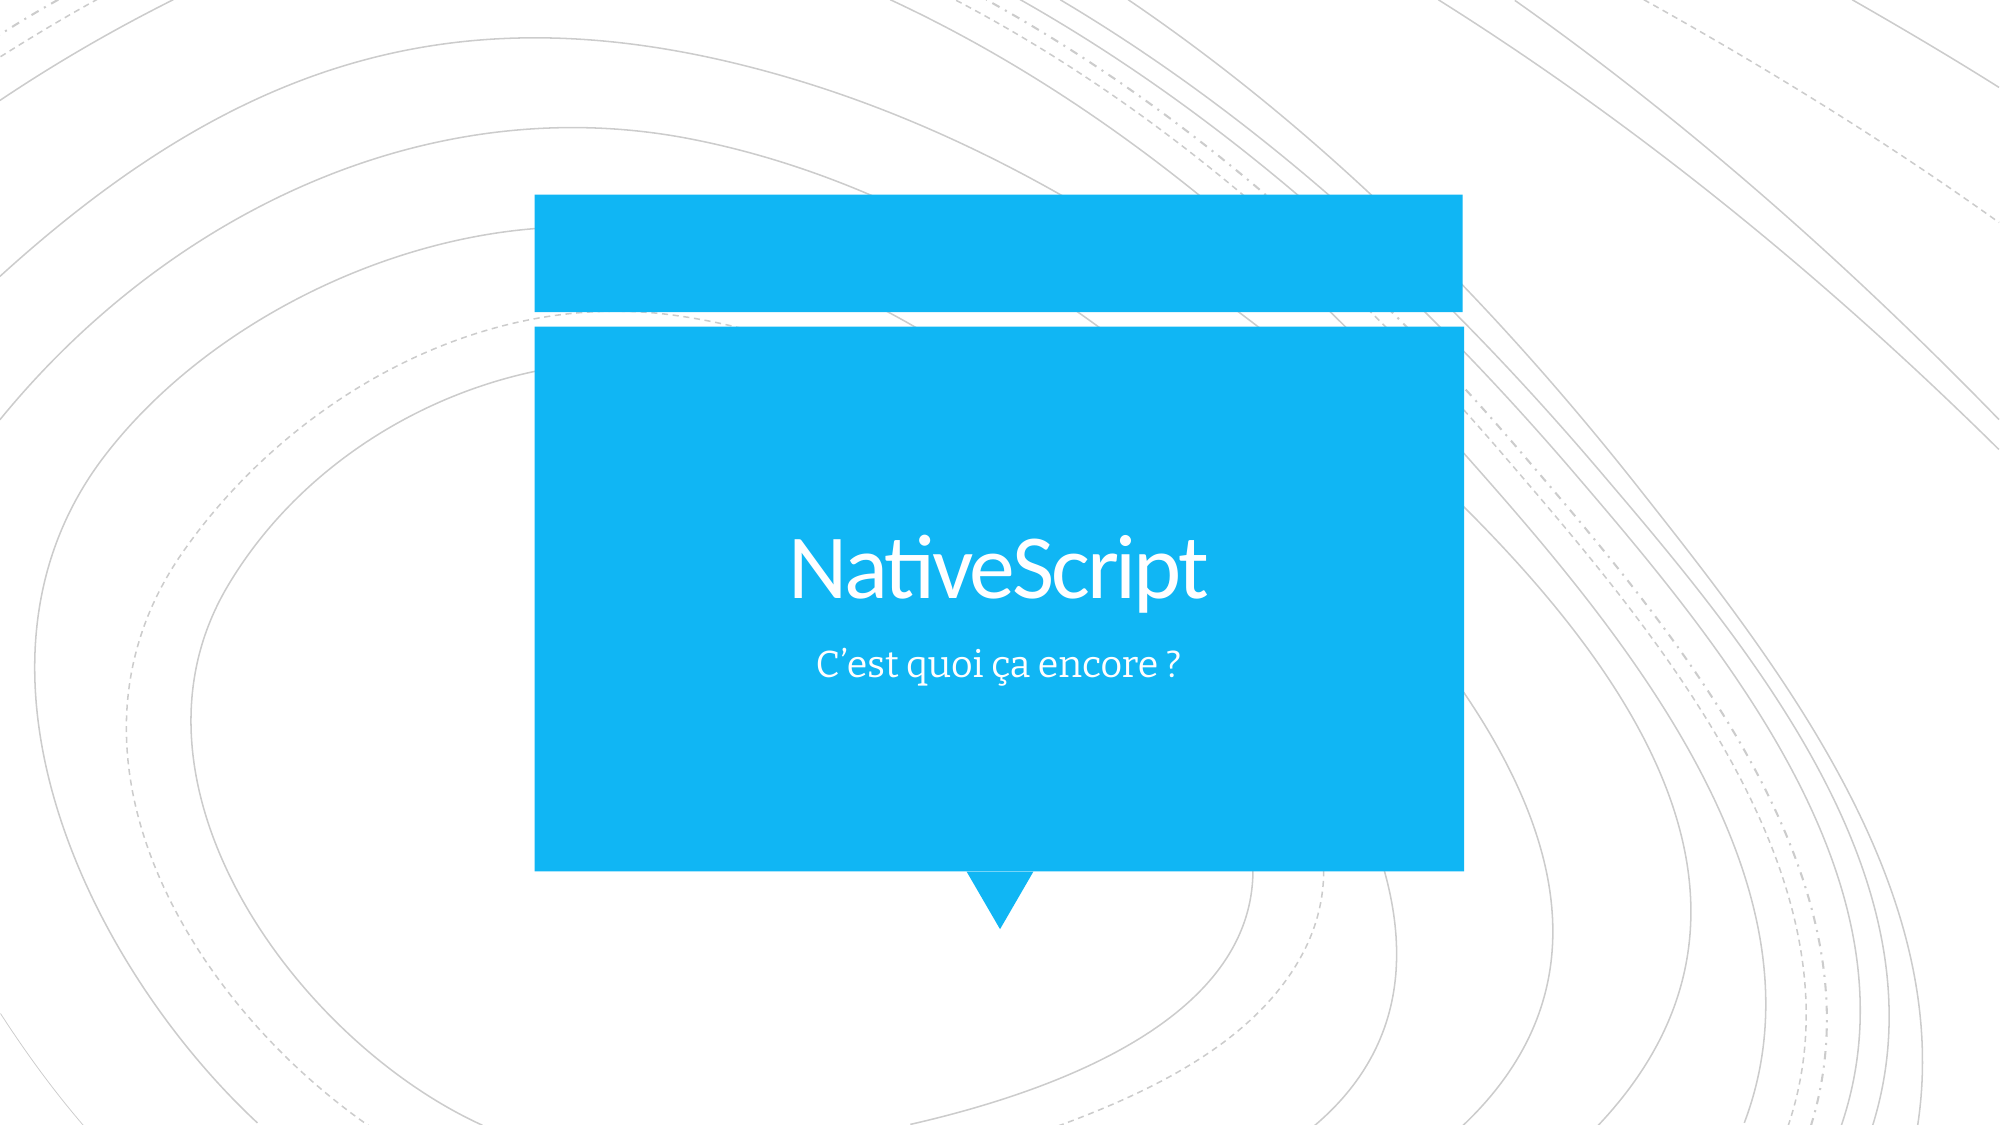

# NativeScript
C’est quoi ça encore ?